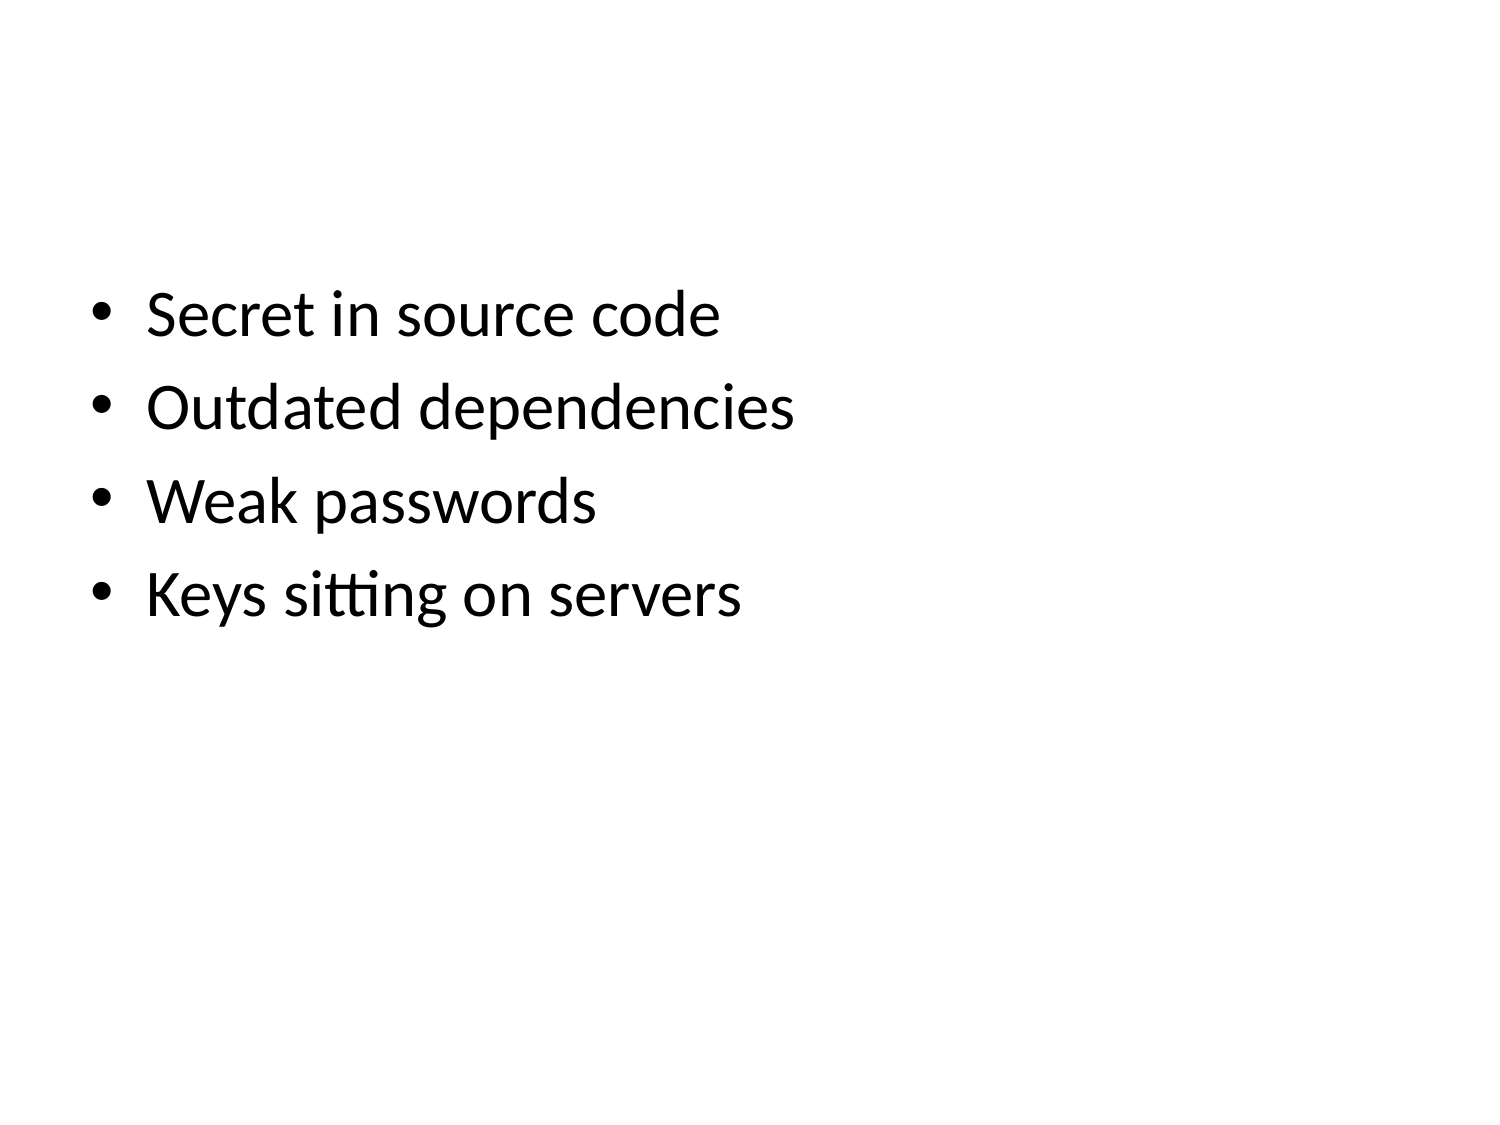

#
Secret in source code
Outdated dependencies
Weak passwords
Keys sitting on servers